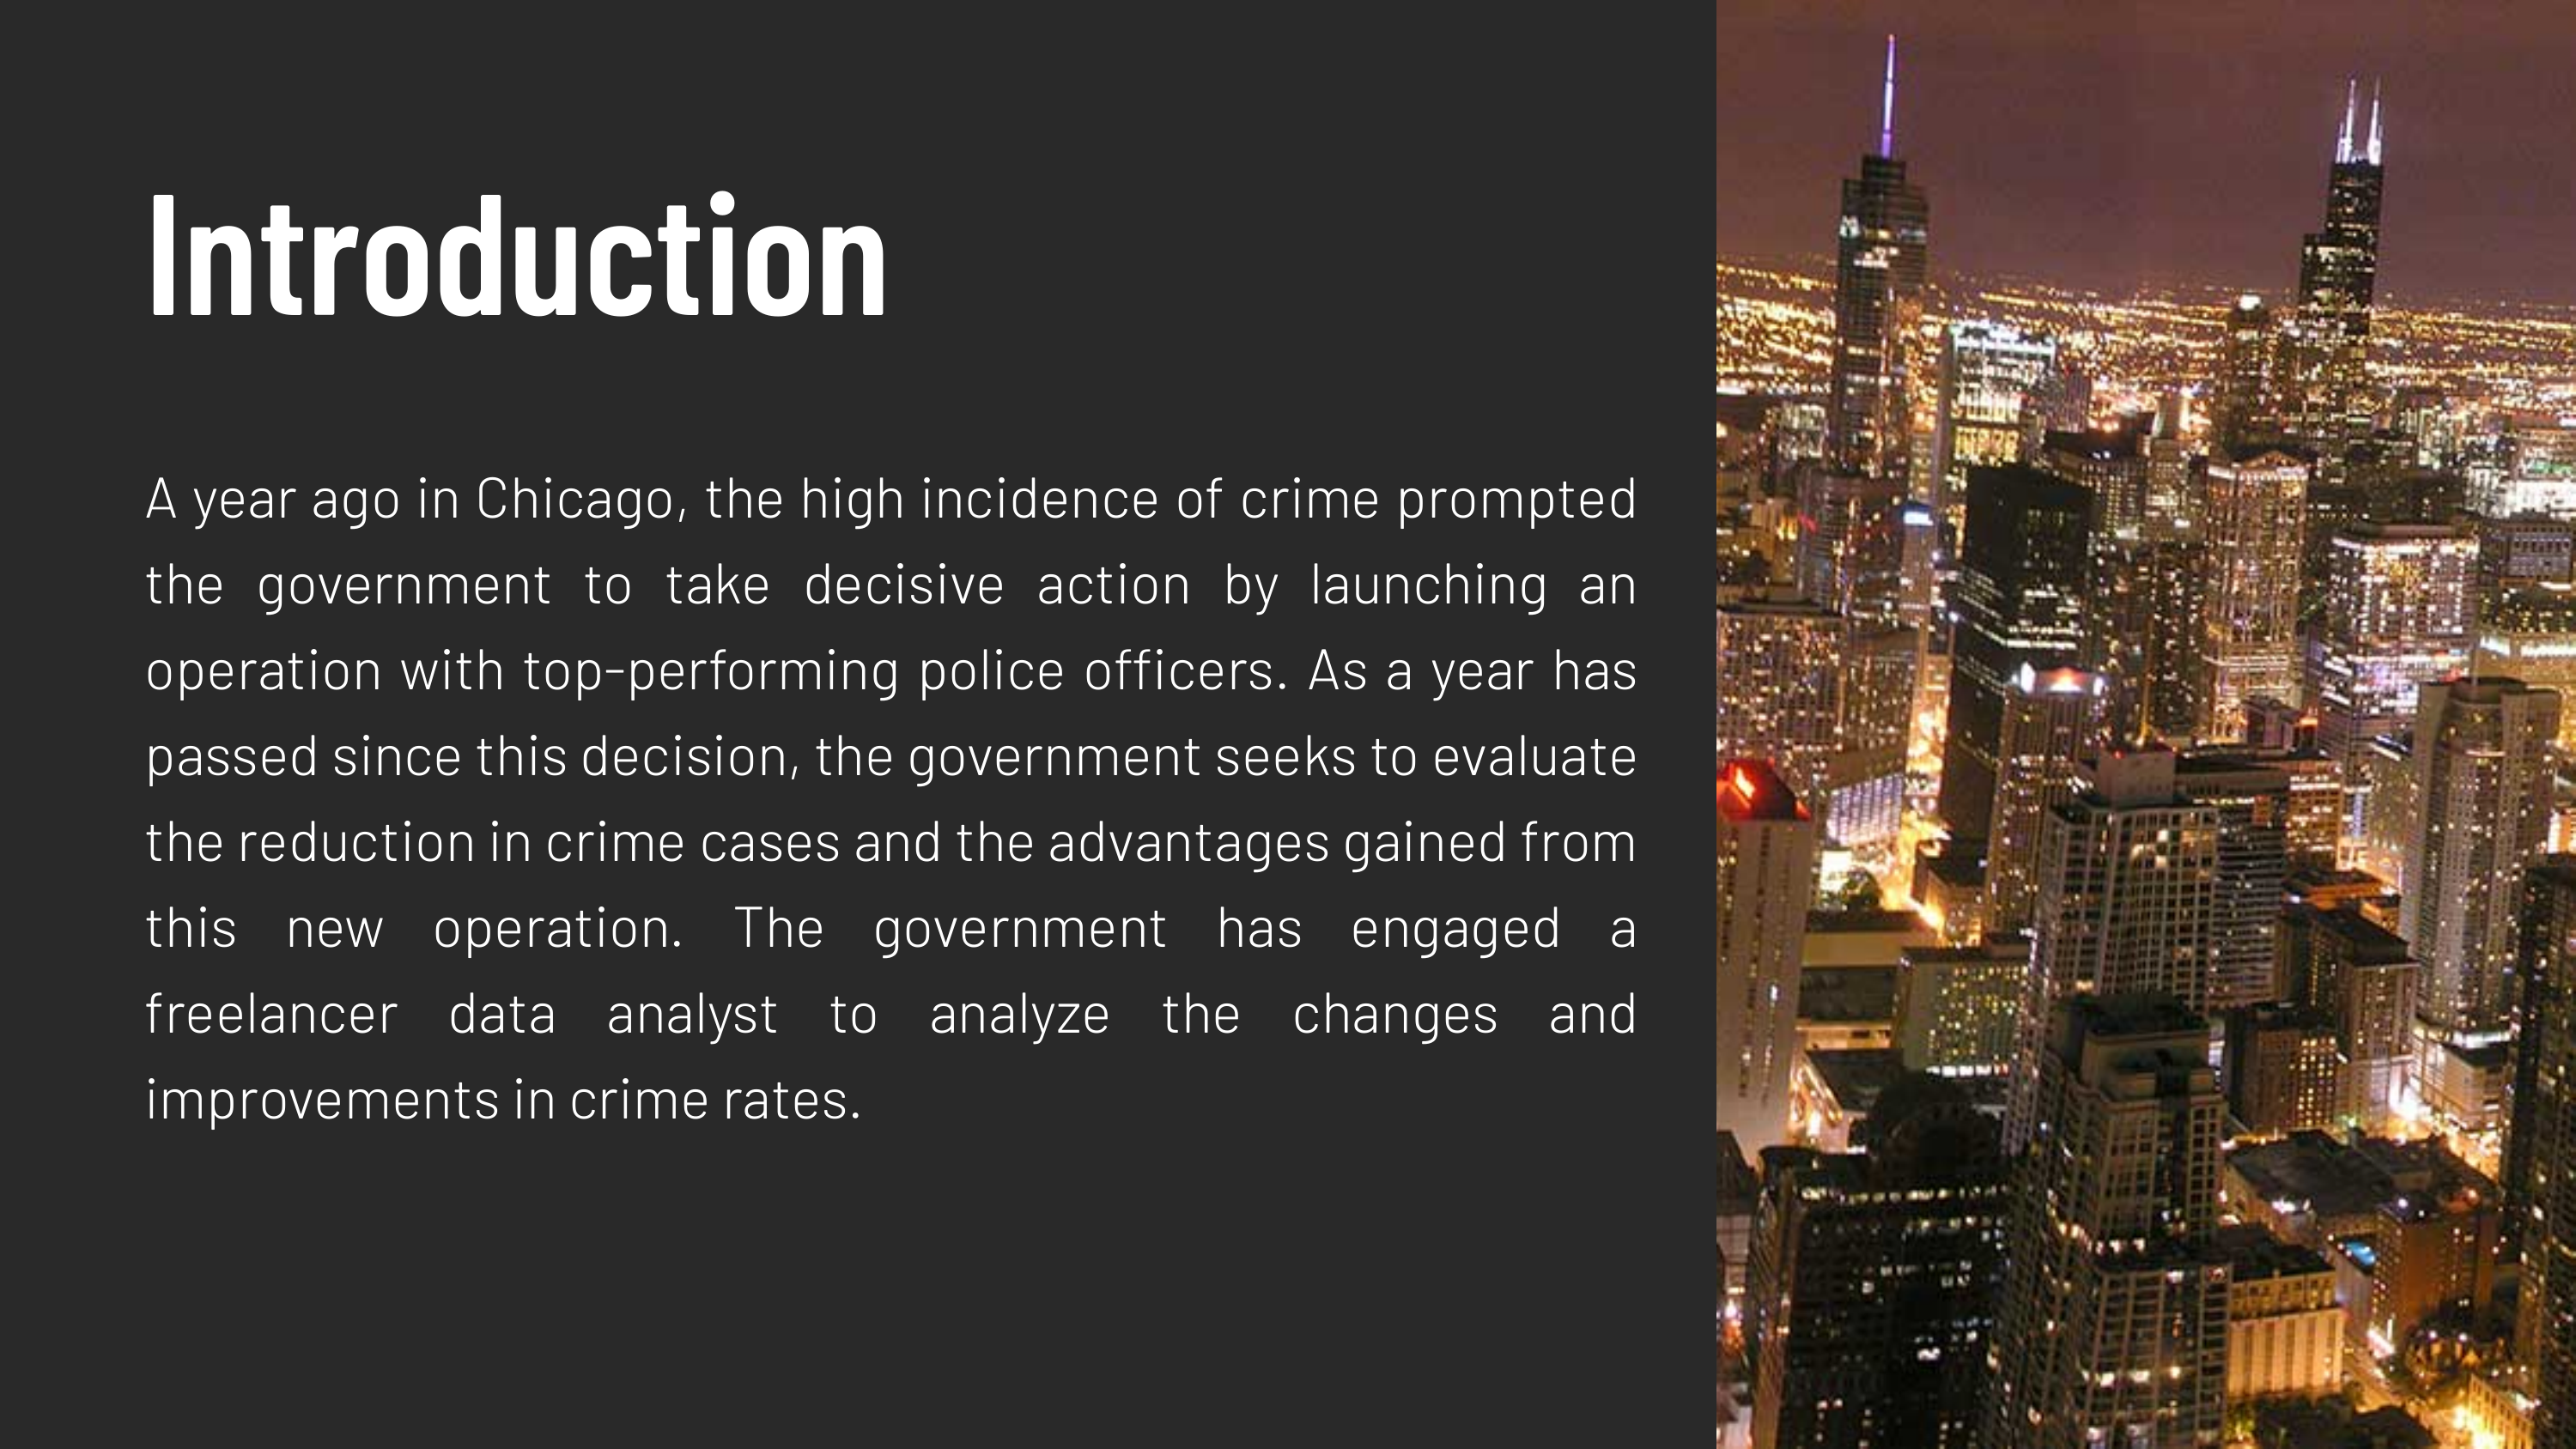

Introduction
A year ago in Chicago, the high incidence of crime prompted the government to take decisive action by launching an operation with top-performing police officers. As a year has passed since this decision, the government seeks to evaluate the reduction in crime cases and the advantages gained from this new operation. The government has engaged a freelancer data analyst to analyze the changes and improvements in crime rates.